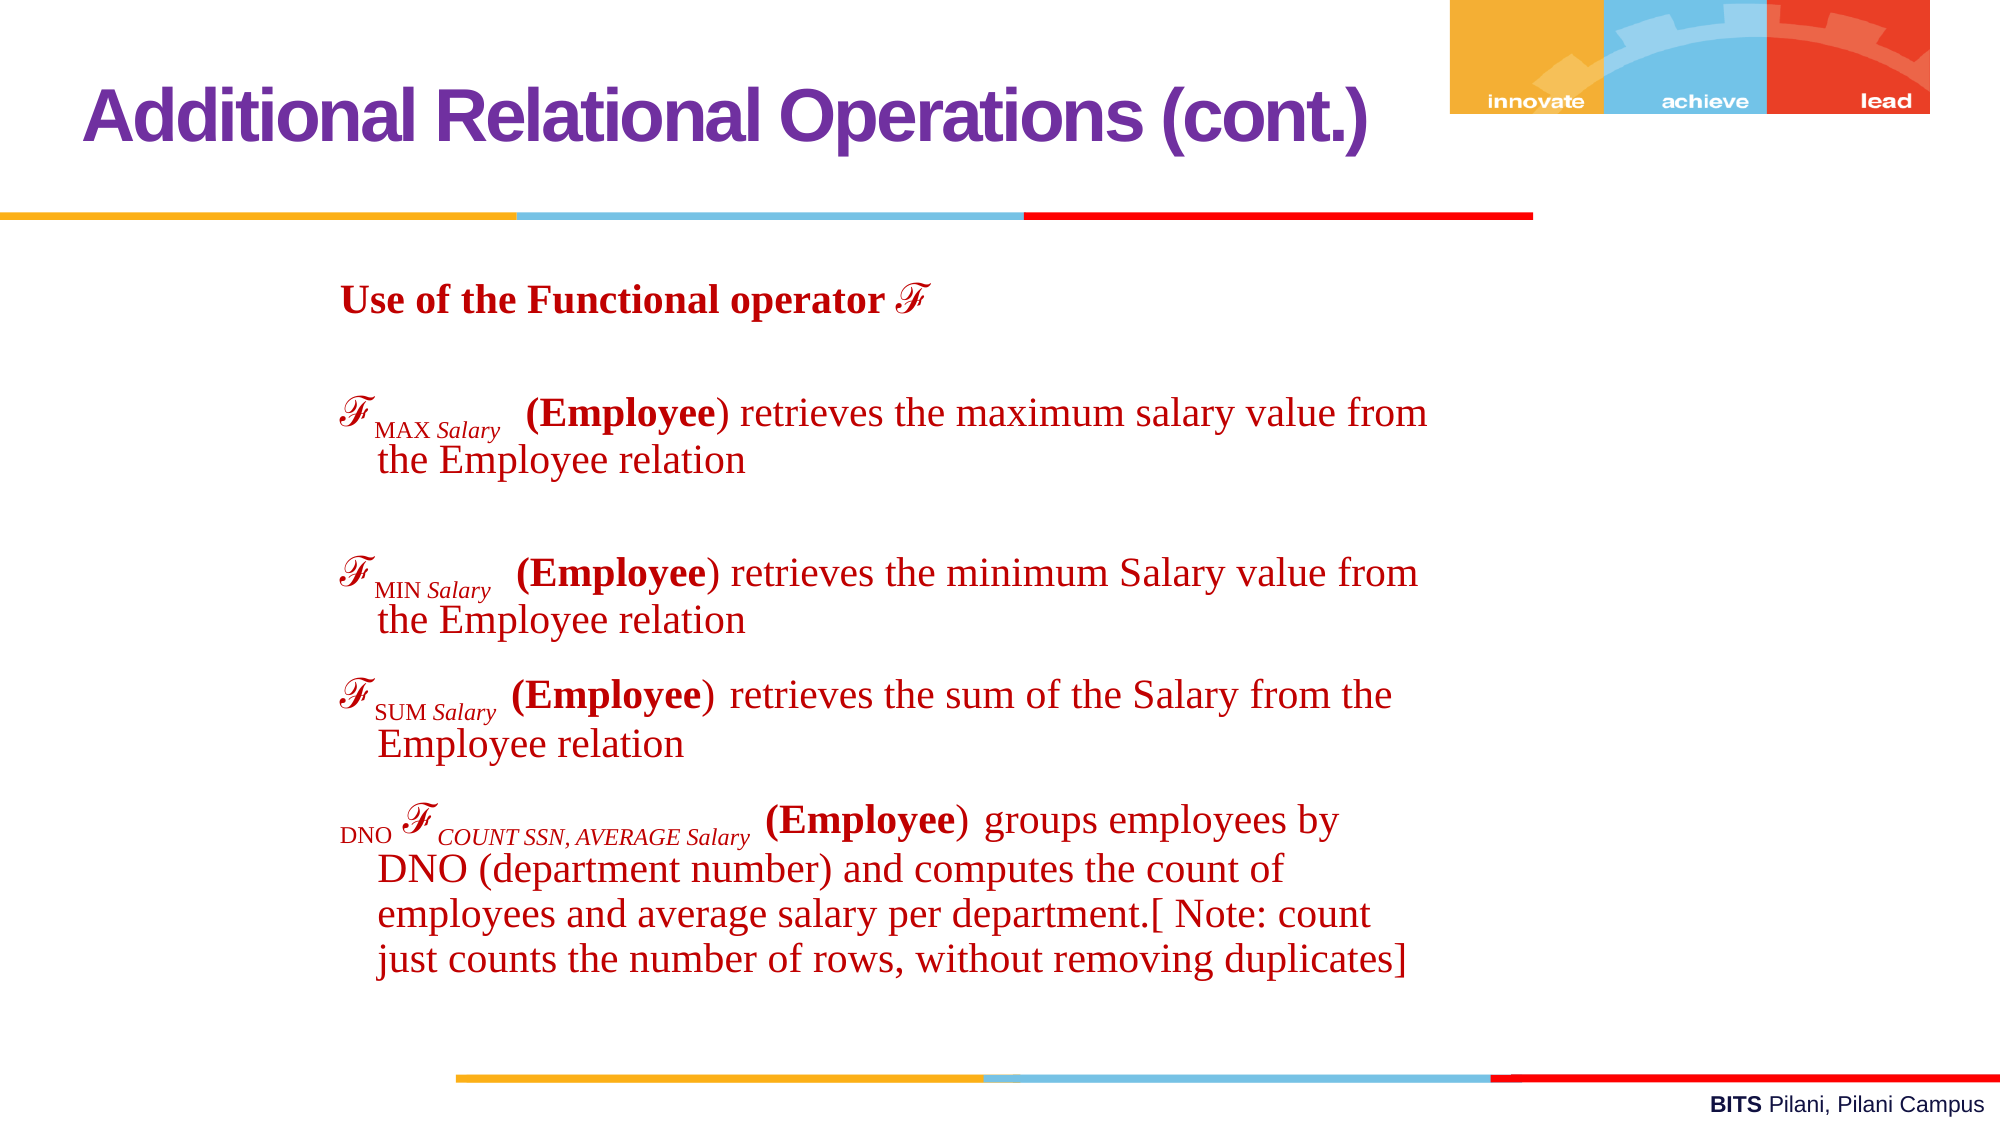

Additional Relational Operations (cont.)
Use of the Functional operator ℱ

ℱMAX Salary (Employee) retrieves the maximum salary value from the Employee relation

ℱMIN Salary (Employee) retrieves the minimum Salary value from the Employee relation
ℱSUM Salary (Employee) retrieves the sum of the Salary from the Employee relation
DNO ℱCOUNT SSN, AVERAGE Salary (Employee) groups employees by DNO (department number) and computes the count of employees and average salary per department.[ Note: count just counts the number of rows, without removing duplicates]